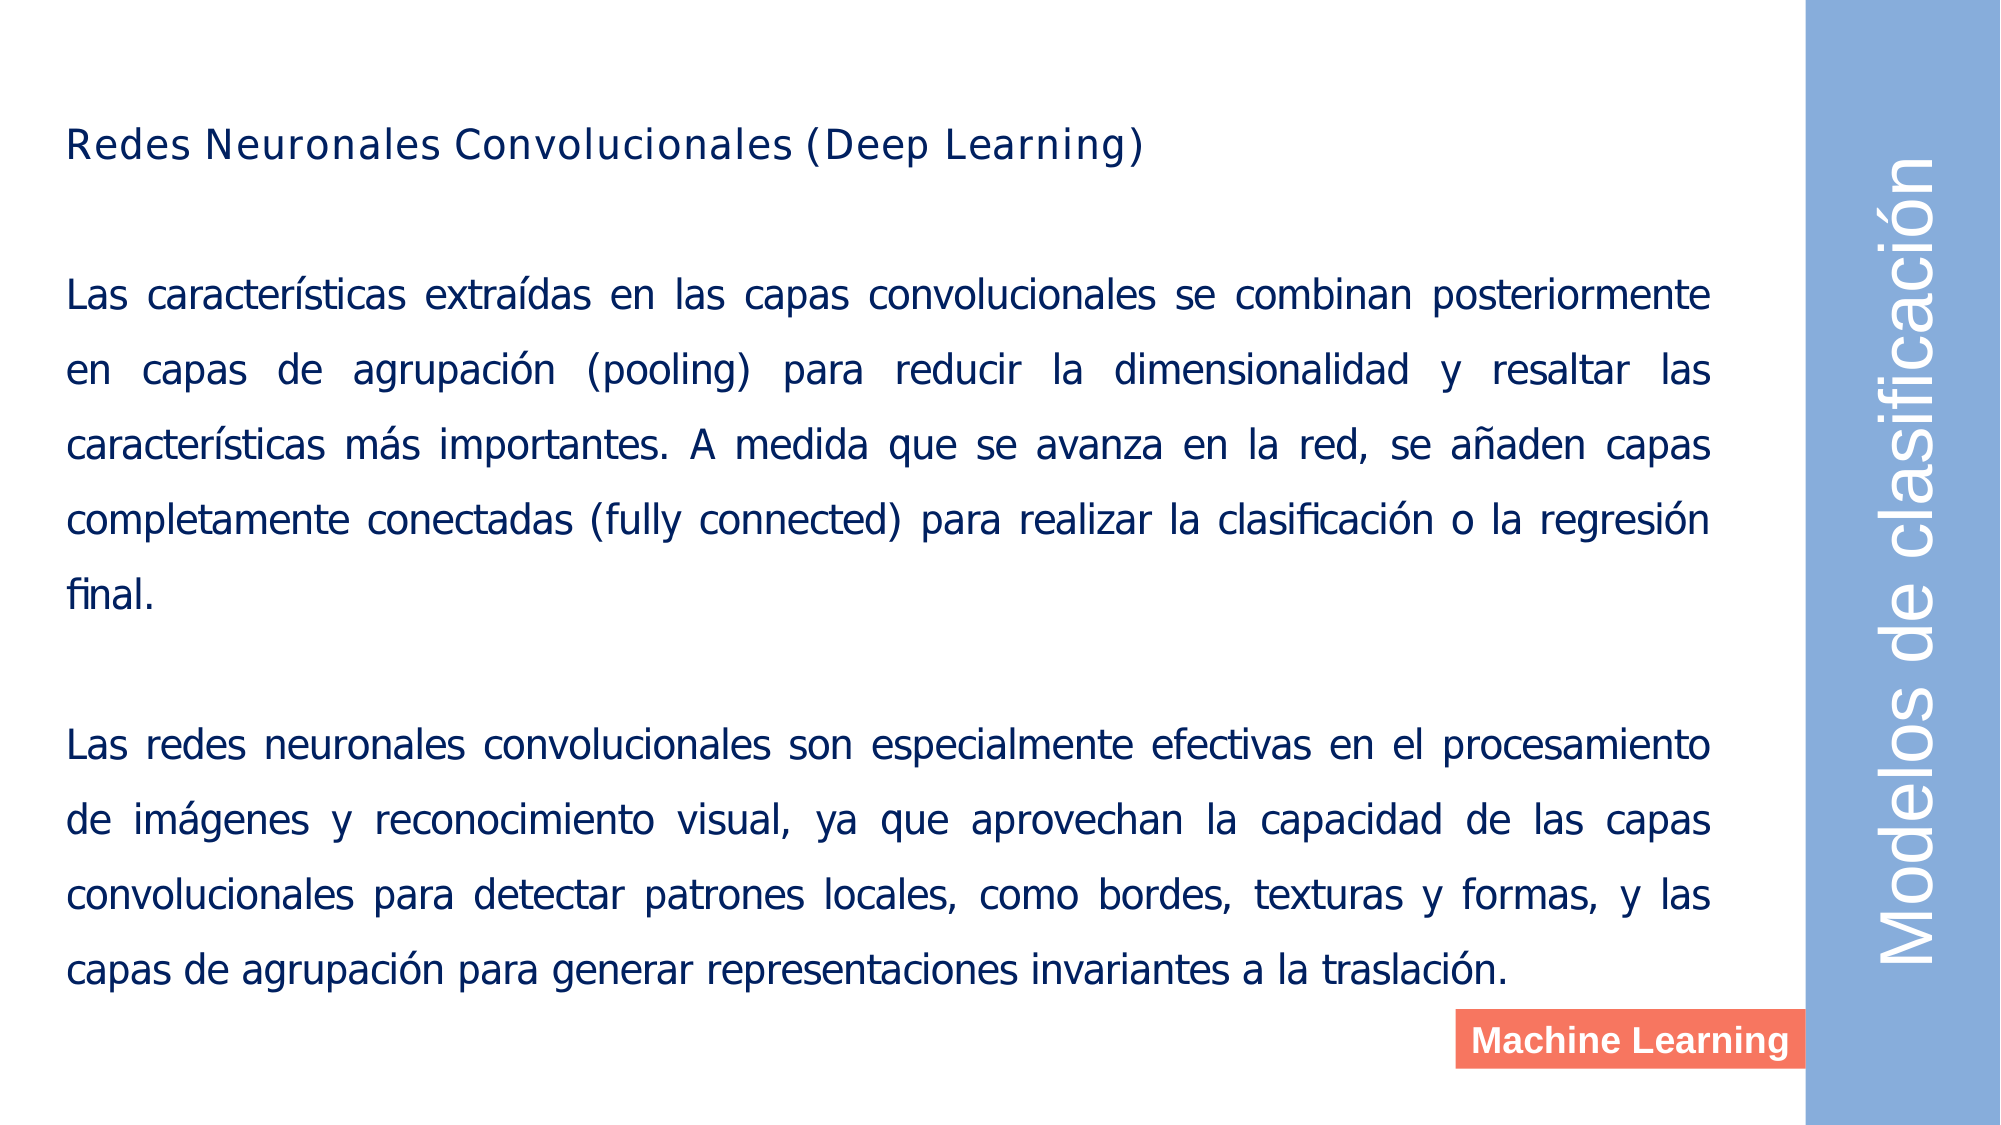

Redes Neuronales Convolucionales (Deep Learning)

Las características extraídas en las capas convolucionales se combinan posteriormente en capas de agrupación (pooling) para reducir la dimensionalidad y resaltar las características más importantes. A medida que se avanza en la red, se añaden capas completamente conectadas (fully connected) para realizar la clasificación o la regresión final.

Las redes neuronales convolucionales son especialmente efectivas en el procesamiento de imágenes y reconocimiento visual, ya que aprovechan la capacidad de las capas convolucionales para detectar patrones locales, como bordes, texturas y formas, y las capas de agrupación para generar representaciones invariantes a la traslación.
Modelos de clasificación
Machine Learning